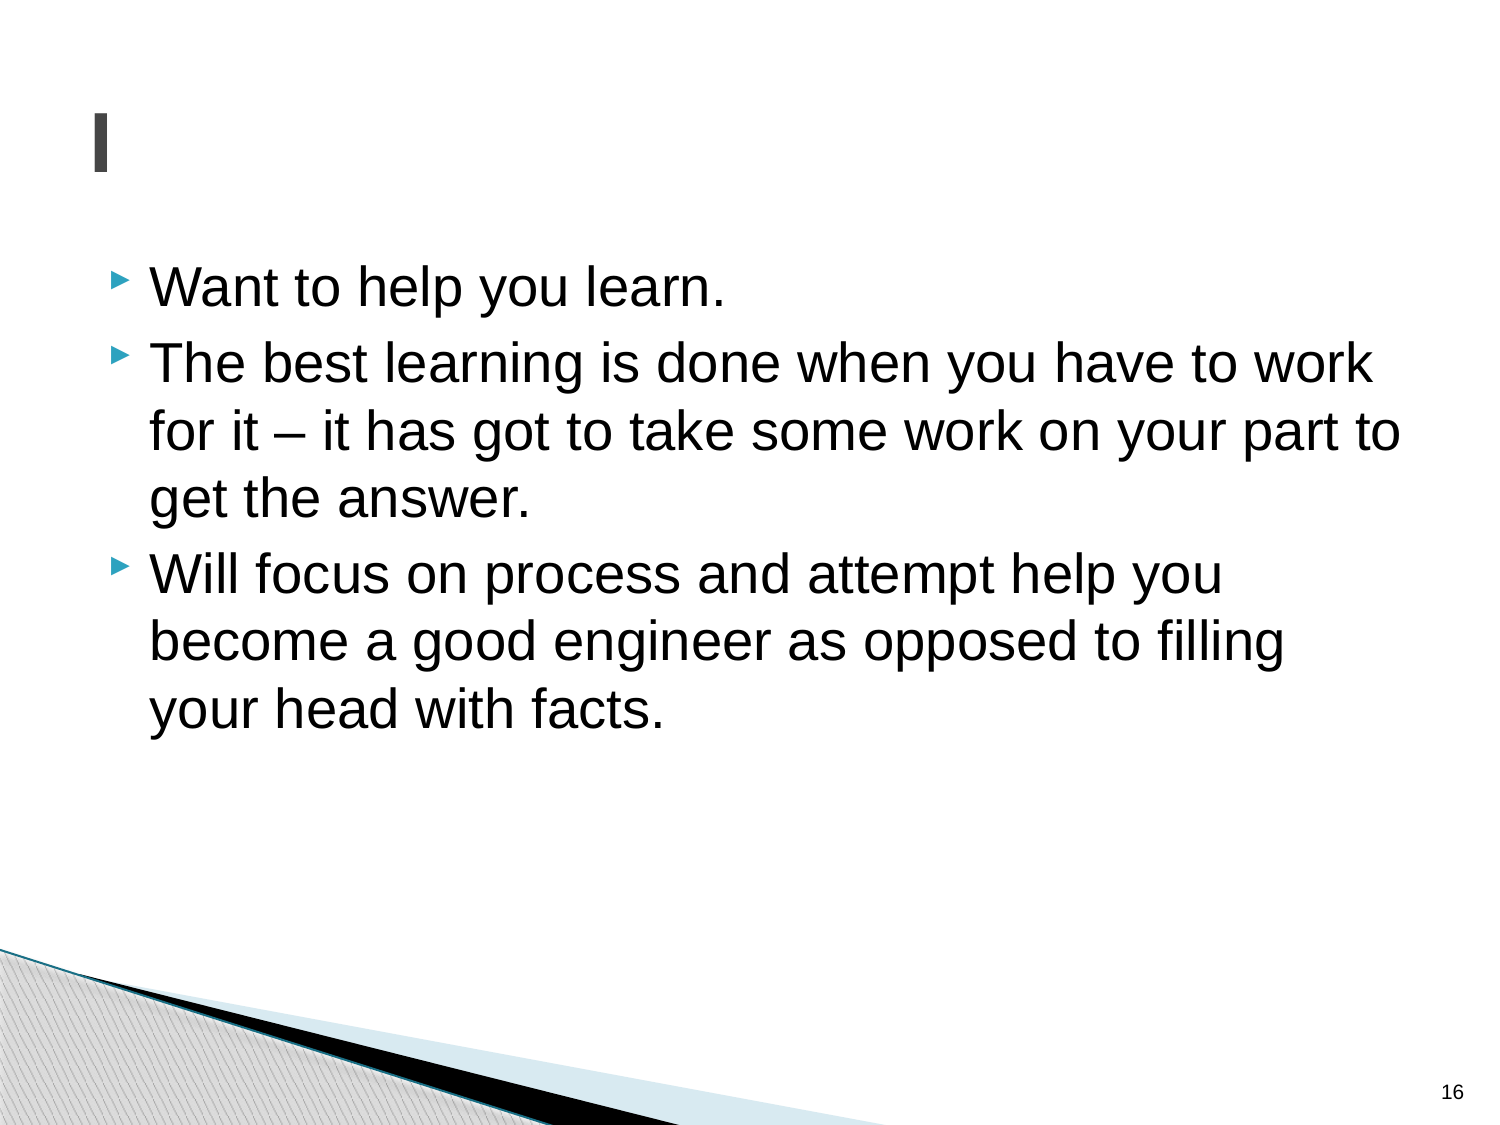

# I
Want to help you learn.
The best learning is done when you have to work for it – it has got to take some work on your part to get the answer.
Will focus on process and attempt help you become a good engineer as opposed to filling your head with facts.
16